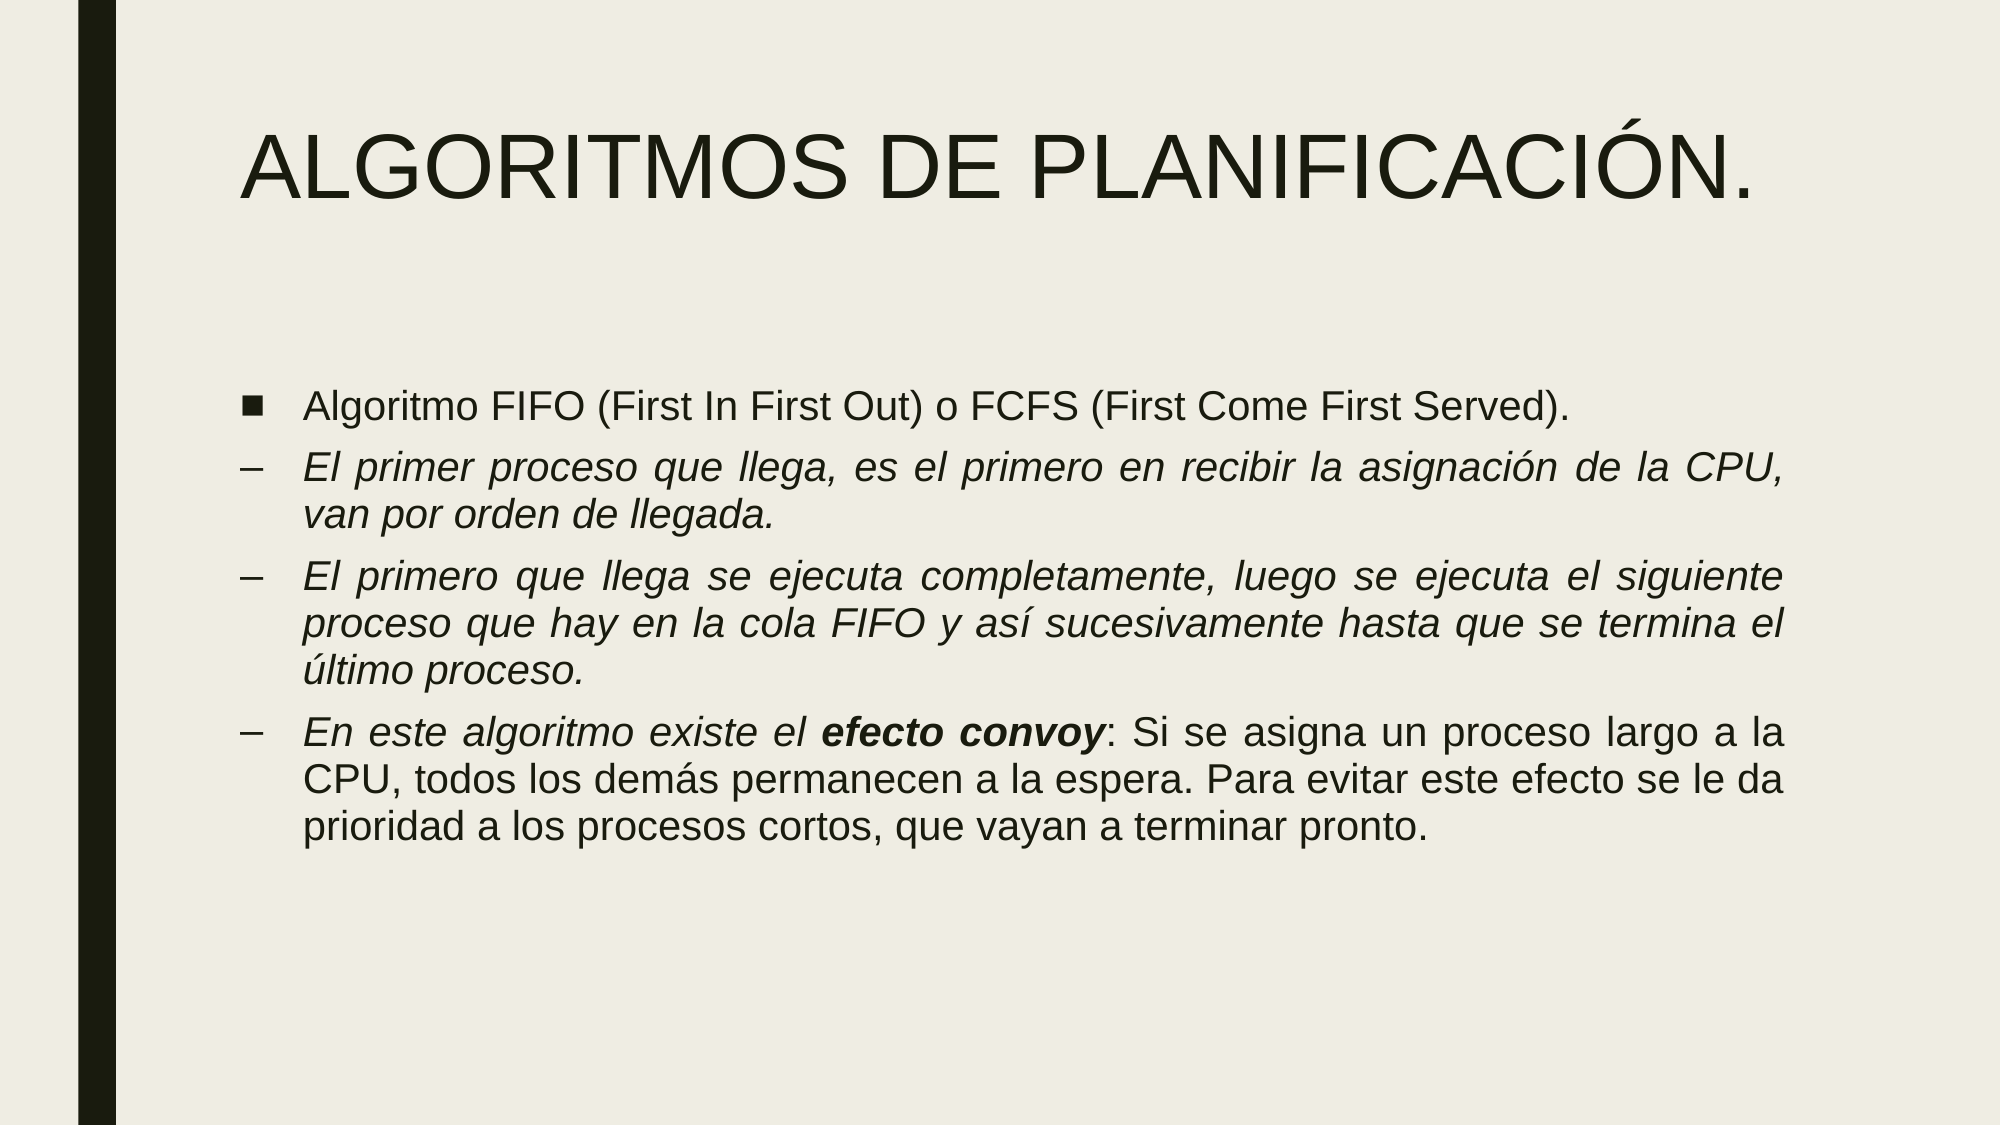

# ALGORITMOS DE PLANIFICACIÓN.
Algoritmo FIFO (First In First Out) o FCFS (First Come First Served).
El primer proceso que llega, es el primero en recibir la asignación de la CPU, van por orden de llegada.
El primero que llega se ejecuta completamente, luego se ejecuta el siguiente proceso que hay en la cola FIFO y así sucesivamente hasta que se termina el último proceso.
En este algoritmo existe el efecto convoy: Si se asigna un proceso largo a la CPU, todos los demás permanecen a la espera. Para evitar este efecto se le da prioridad a los procesos cortos, que vayan a terminar pronto.